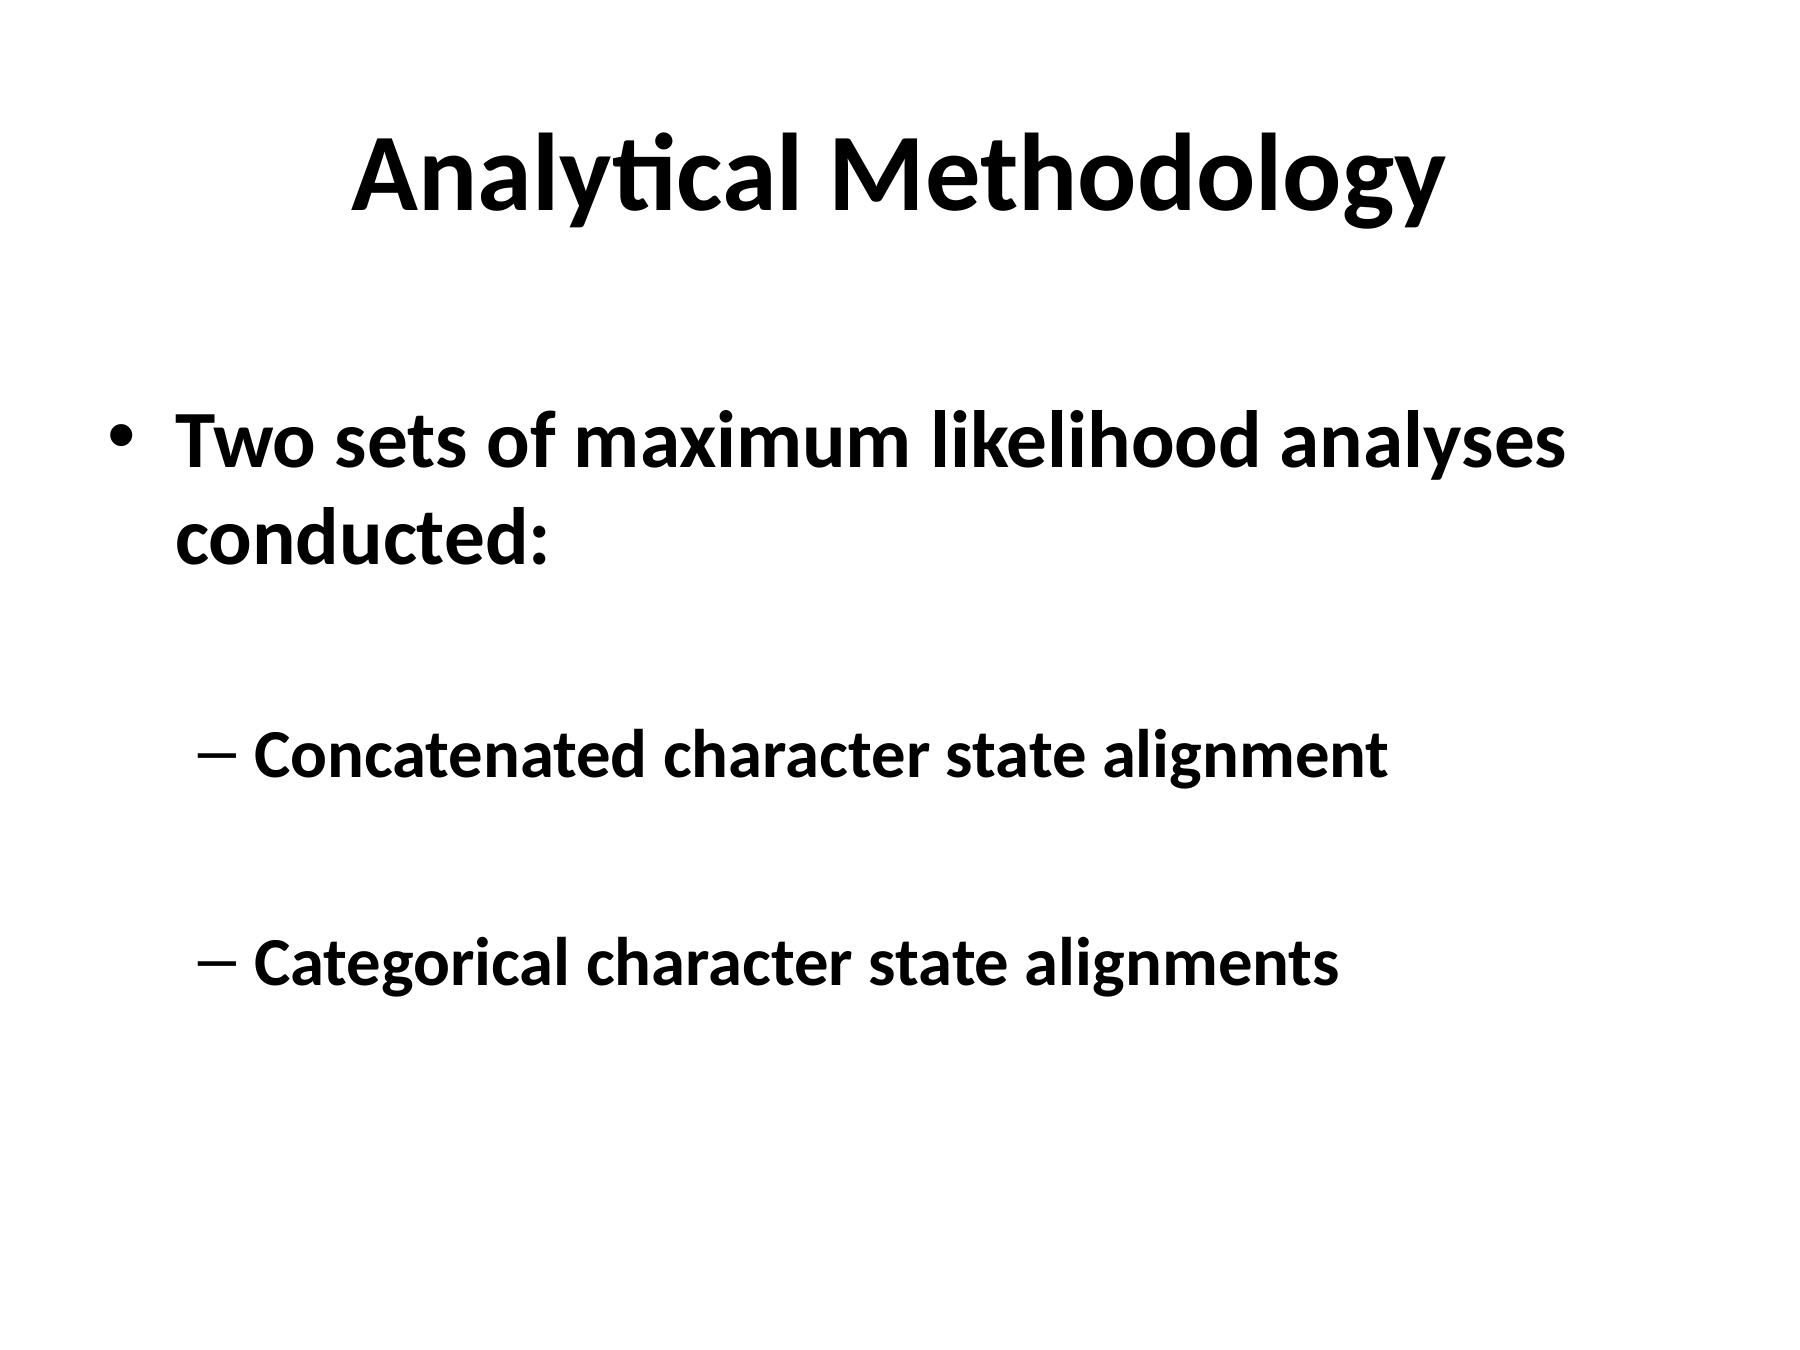

# Analytical Methodology
Two sets of maximum likelihood analyses conducted:

Concatenated character state alignment

Categorical character state alignments